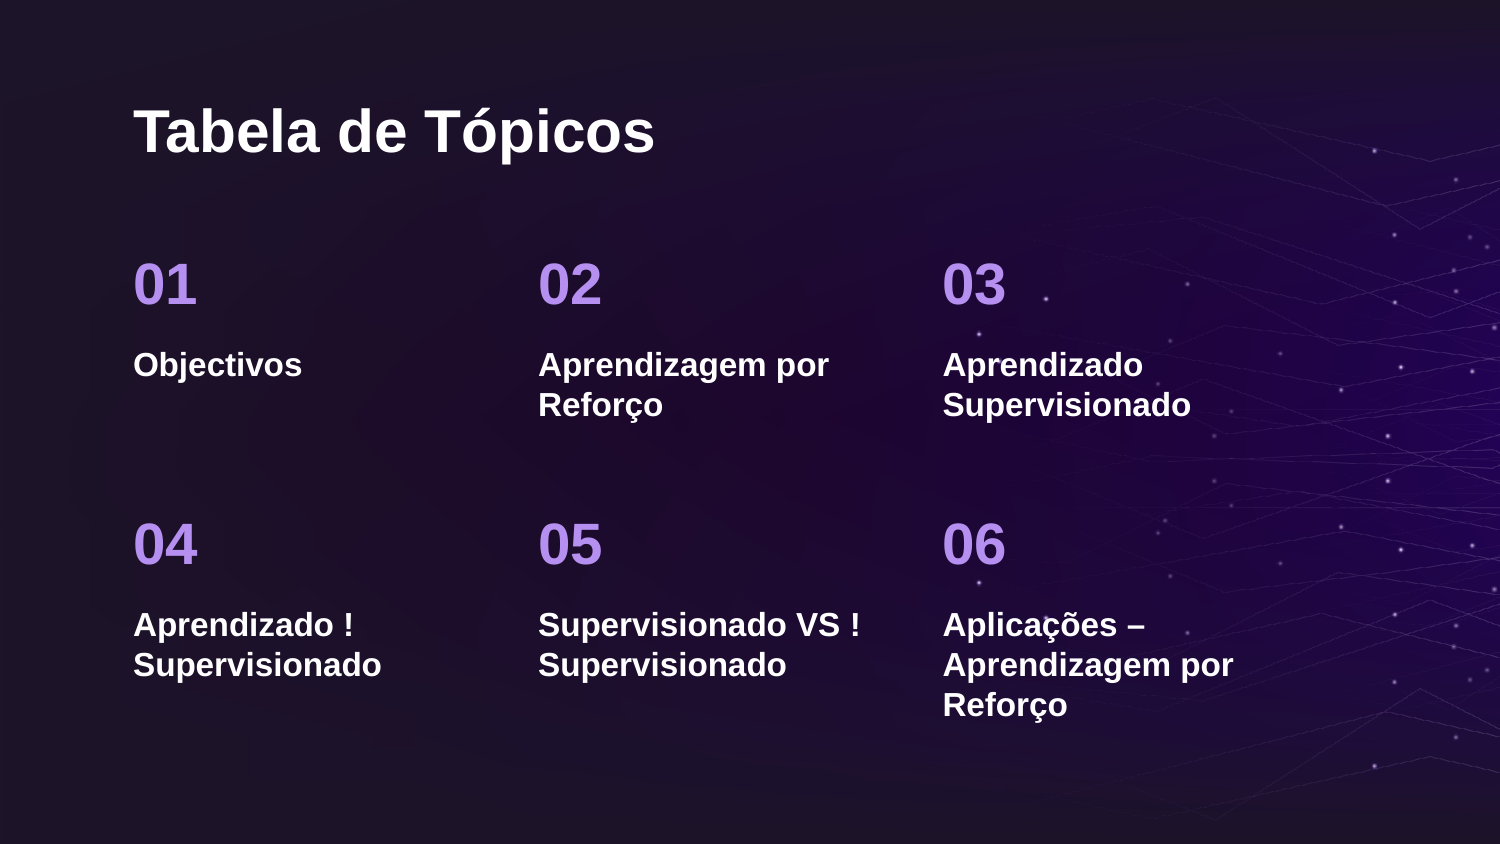

# Tabela de Tópicos
01
02
03
Objectivos
Aprendizagem por Reforço
Aprendizado Supervisionado
05
06
04
Aprendizado !Supervisionado
Supervisionado VS !Supervisionado
Aplicações – Aprendizagem por Reforço